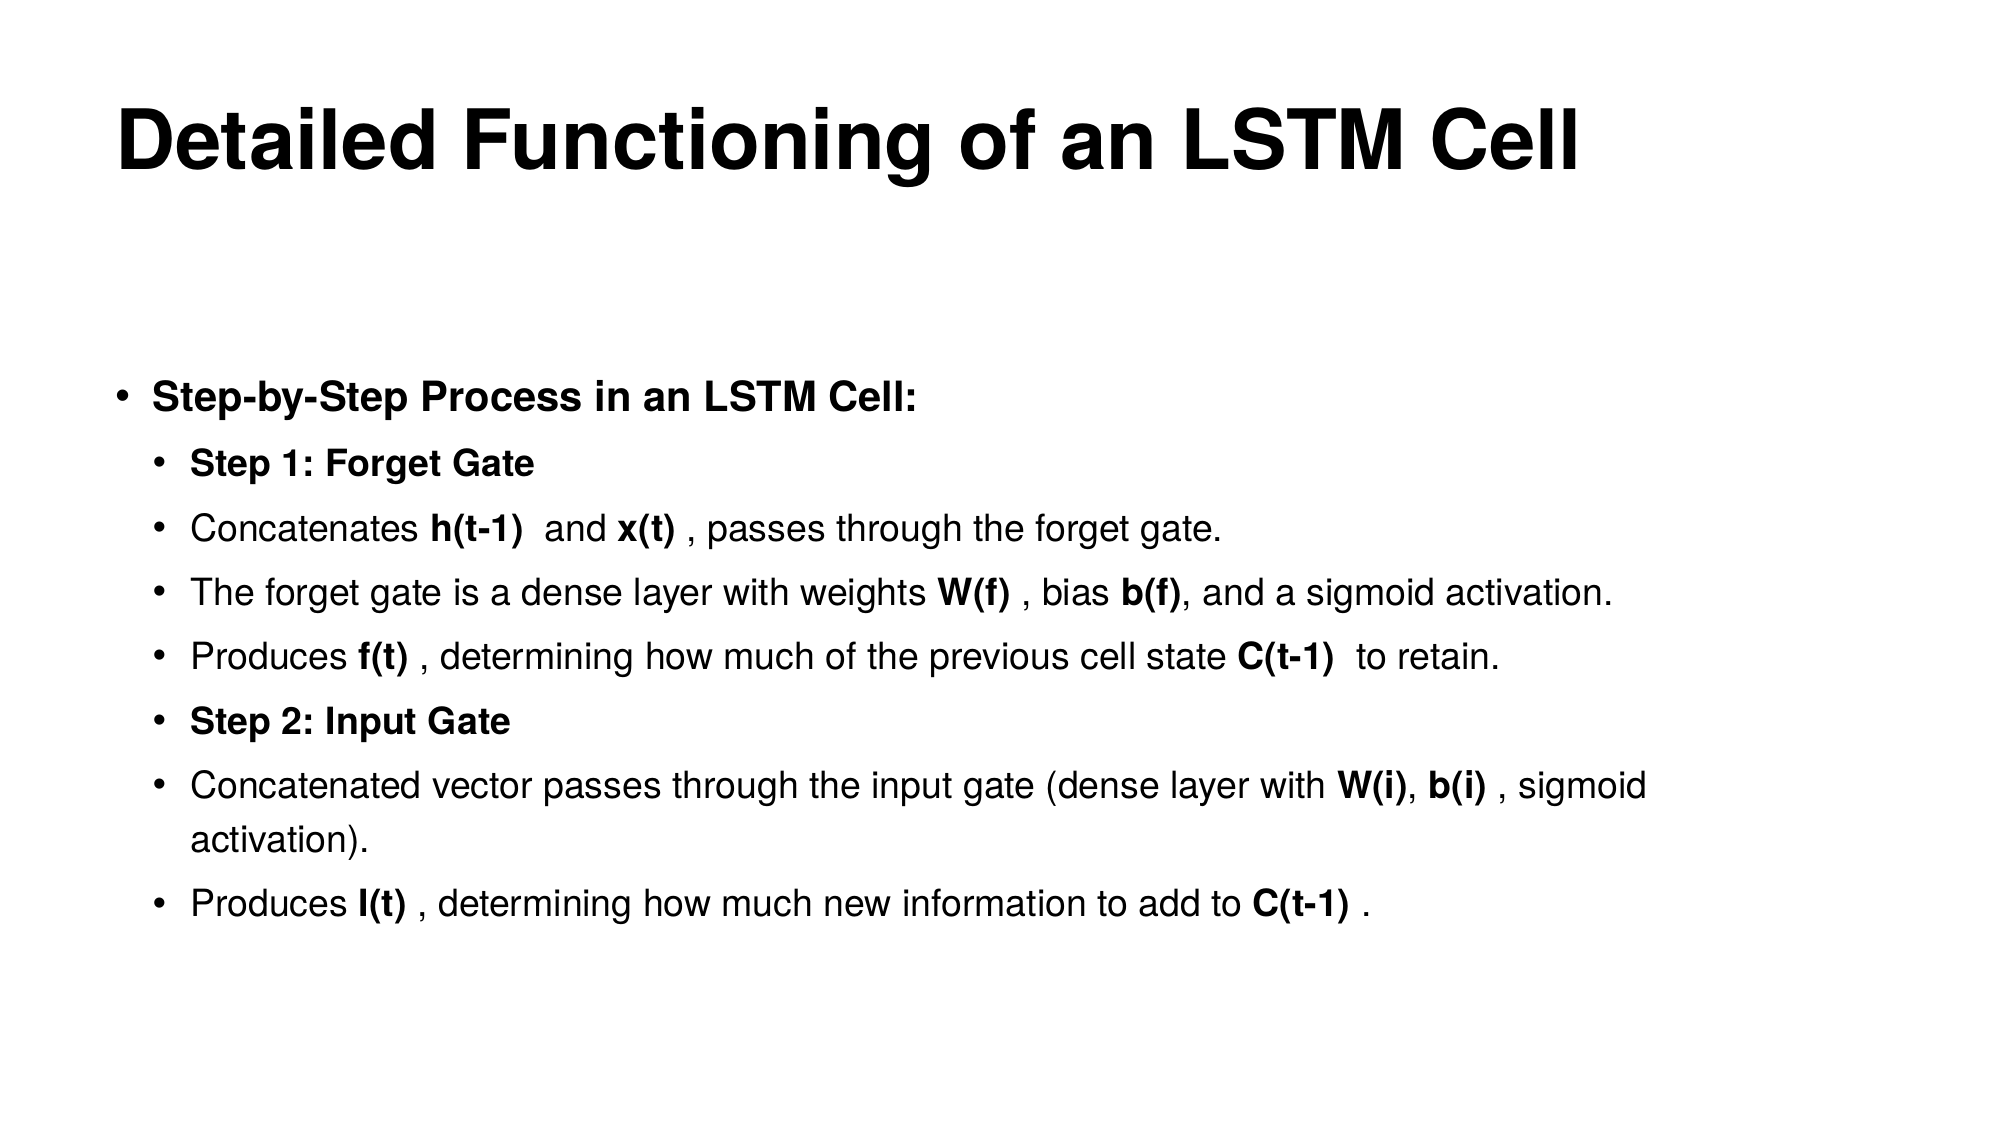

# Detailed Functioning of an LSTM Cell

Step-by-Step Process in an LSTM Cell:
Step 1: Forget Gate
Concatenates h(t-1)  and x(t) , passes through the forget gate.
The forget gate is a dense layer with weights W(f) , bias b(f), and a sigmoid activation.
Produces f(t) , determining how much of the previous cell state C(t-1)  to retain.
Step 2: Input Gate
Concatenated vector passes through the input gate (dense layer with W(i), b(i) , sigmoid activation).
Produces I(t) , determining how much new information to add to C(t-1) .